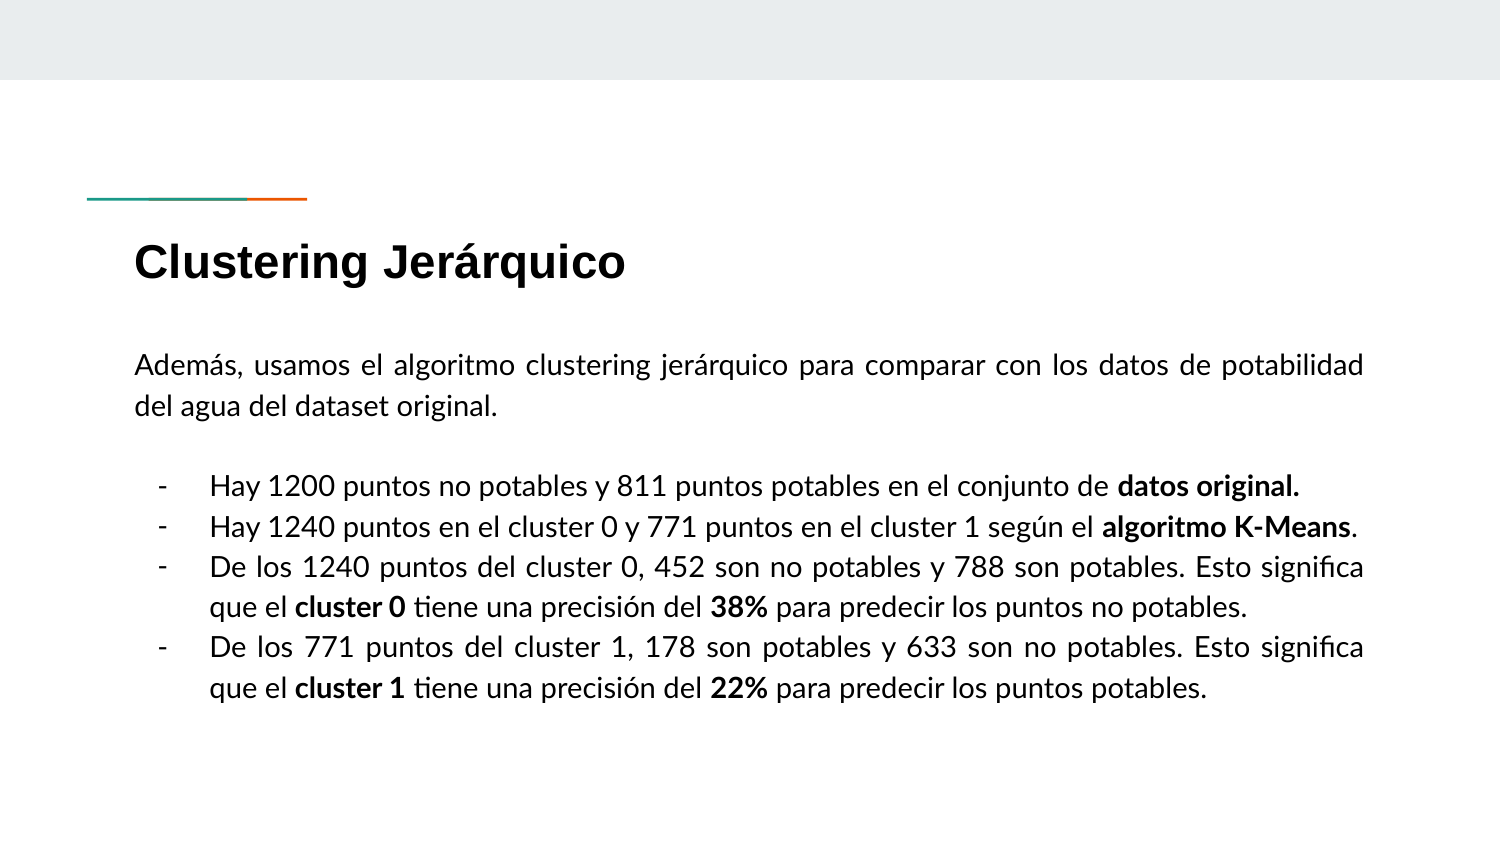

# Clustering Jerárquico
Además, usamos el algoritmo clustering jerárquico para comparar con los datos de potabilidad del agua del dataset original.

Hay 1200 puntos no potables y 811 puntos potables en el conjunto de datos original.
Hay 1240 puntos en el cluster 0 y 771 puntos en el cluster 1 según el algoritmo K-Means.
De los 1240 puntos del cluster 0, 452 son no potables y 788 son potables. Esto significa que el cluster 0 tiene una precisión del 38% para predecir los puntos no potables.
De los 771 puntos del cluster 1, 178 son potables y 633 son no potables. Esto significa que el cluster 1 tiene una precisión del 22% para predecir los puntos potables.